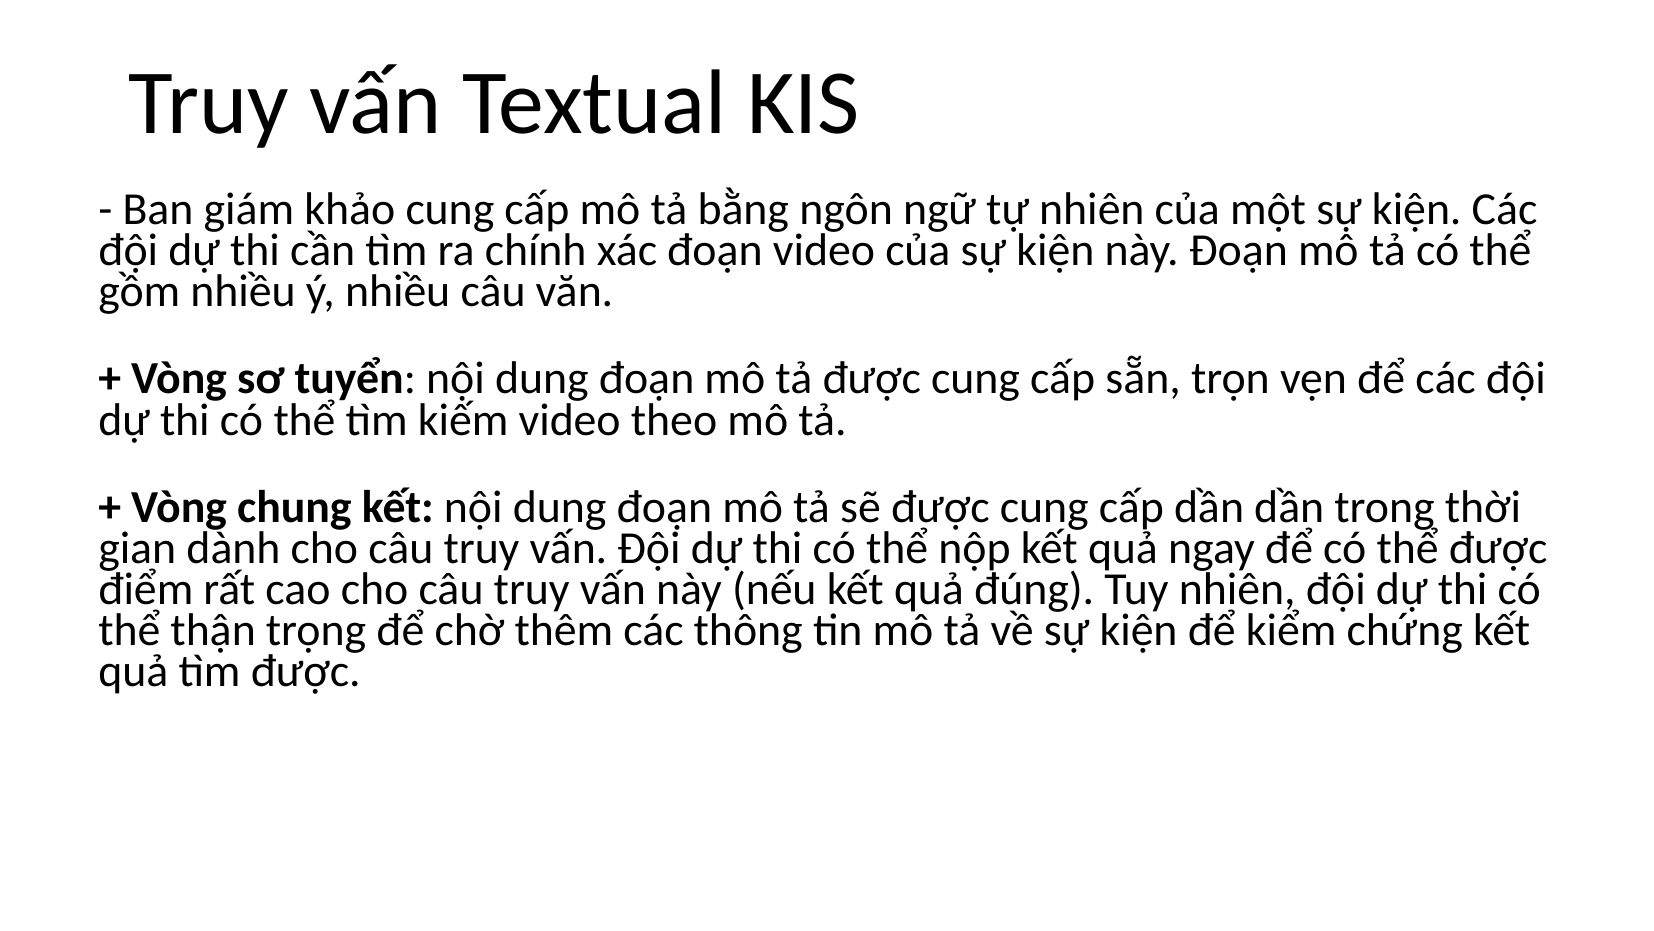

Truy vấn Textual KIS
- Ban giám khảo cung cấp mô tả bằng ngôn ngữ tự nhiên của một sự kiện. Các đội dự thi cần tìm ra chính xác đoạn video của sự kiện này. Đoạn mô tả có thể gồm nhiều ý, nhiều câu văn.

+ Vòng sơ tuyển: nội dung đoạn mô tả được cung cấp sẵn, trọn vẹn để các đội dự thi có thể tìm kiếm video theo mô tả.

+ Vòng chung kết: nội dung đoạn mô tả sẽ được cung cấp dần dần trong thời gian dành cho câu truy vấn. Đội dự thi có thể nộp kết quả ngay để có thể được điểm rất cao cho câu truy vấn này (nếu kết quả đúng). Tuy nhiên, đội dự thi có thể thận trọng để chờ thêm các thông tin mô tả về sự kiện để kiểm chứng kết quả tìm được.